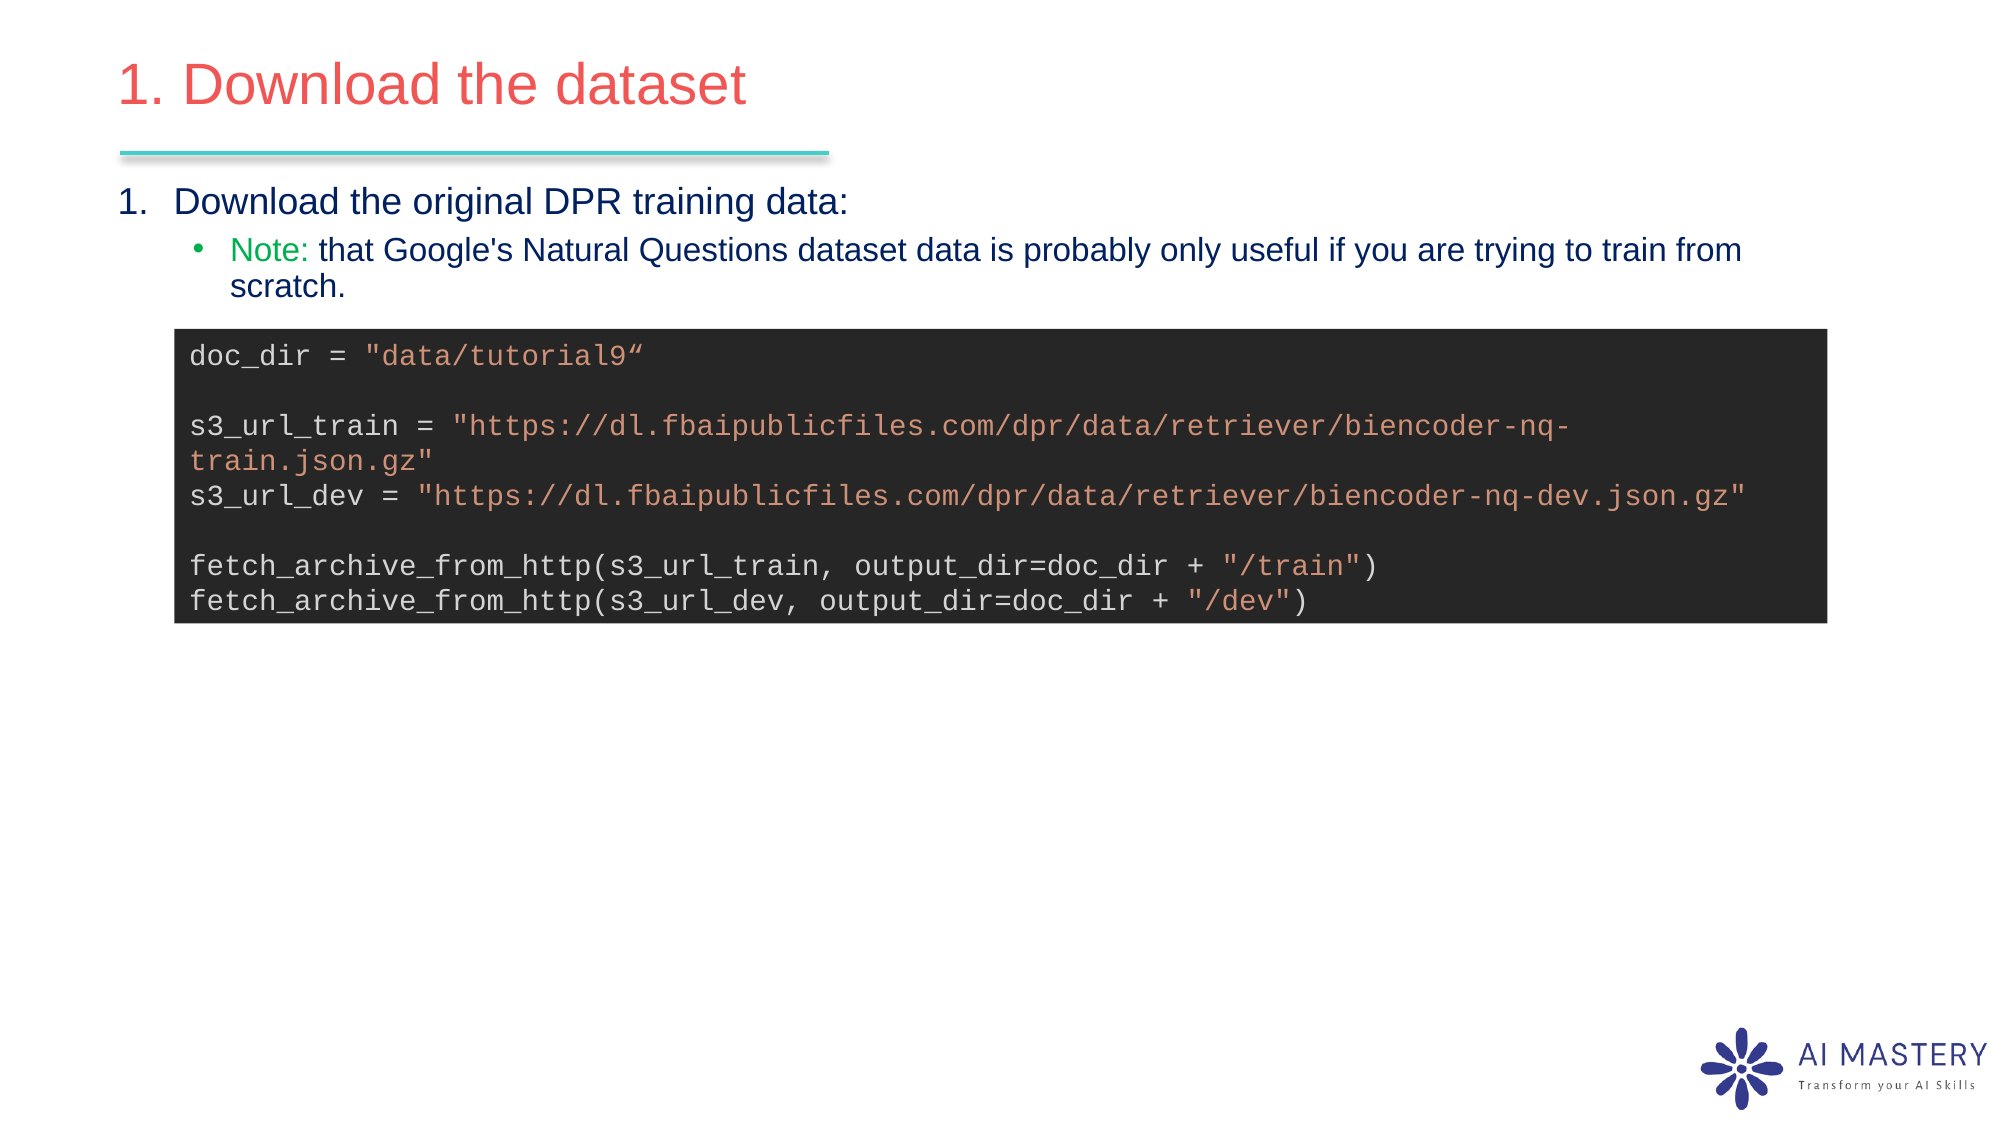

# 1. Download the dataset
Download the original DPR training data:
Note: that Google's Natural Questions dataset data is probably only useful if you are trying to train from scratch.

doc_dir = "data/tutorial9“
s3_url_train = "https://dl.fbaipublicfiles.com/dpr/data/retriever/biencoder-nq-train.json.gz"
s3_url_dev = "https://dl.fbaipublicfiles.com/dpr/data/retriever/biencoder-nq-dev.json.gz"
fetch_archive_from_http(s3_url_train, output_dir=doc_dir + "/train")
fetch_archive_from_http(s3_url_dev, output_dir=doc_dir + "/dev")